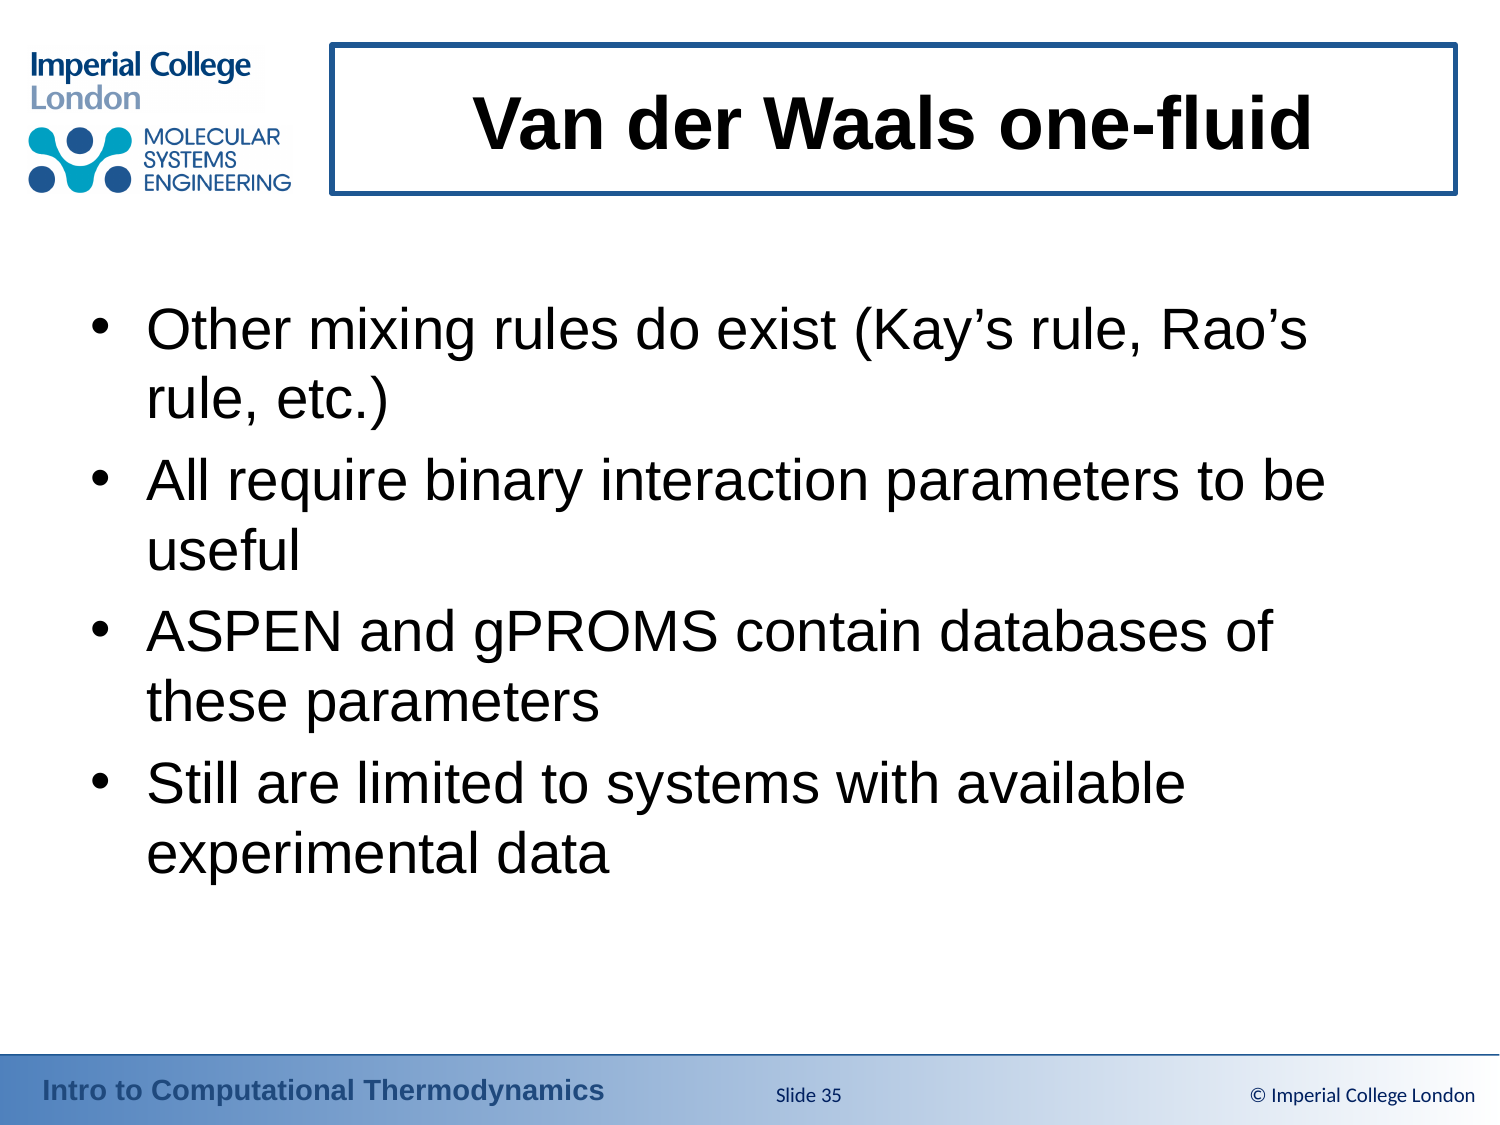

# Van der Waals one-fluid
Other mixing rules do exist (Kay’s rule, Rao’s rule, etc.)
All require binary interaction parameters to be useful
ASPEN and gPROMS contain databases of these parameters
Still are limited to systems with available experimental data
Slide 35
© Imperial College London